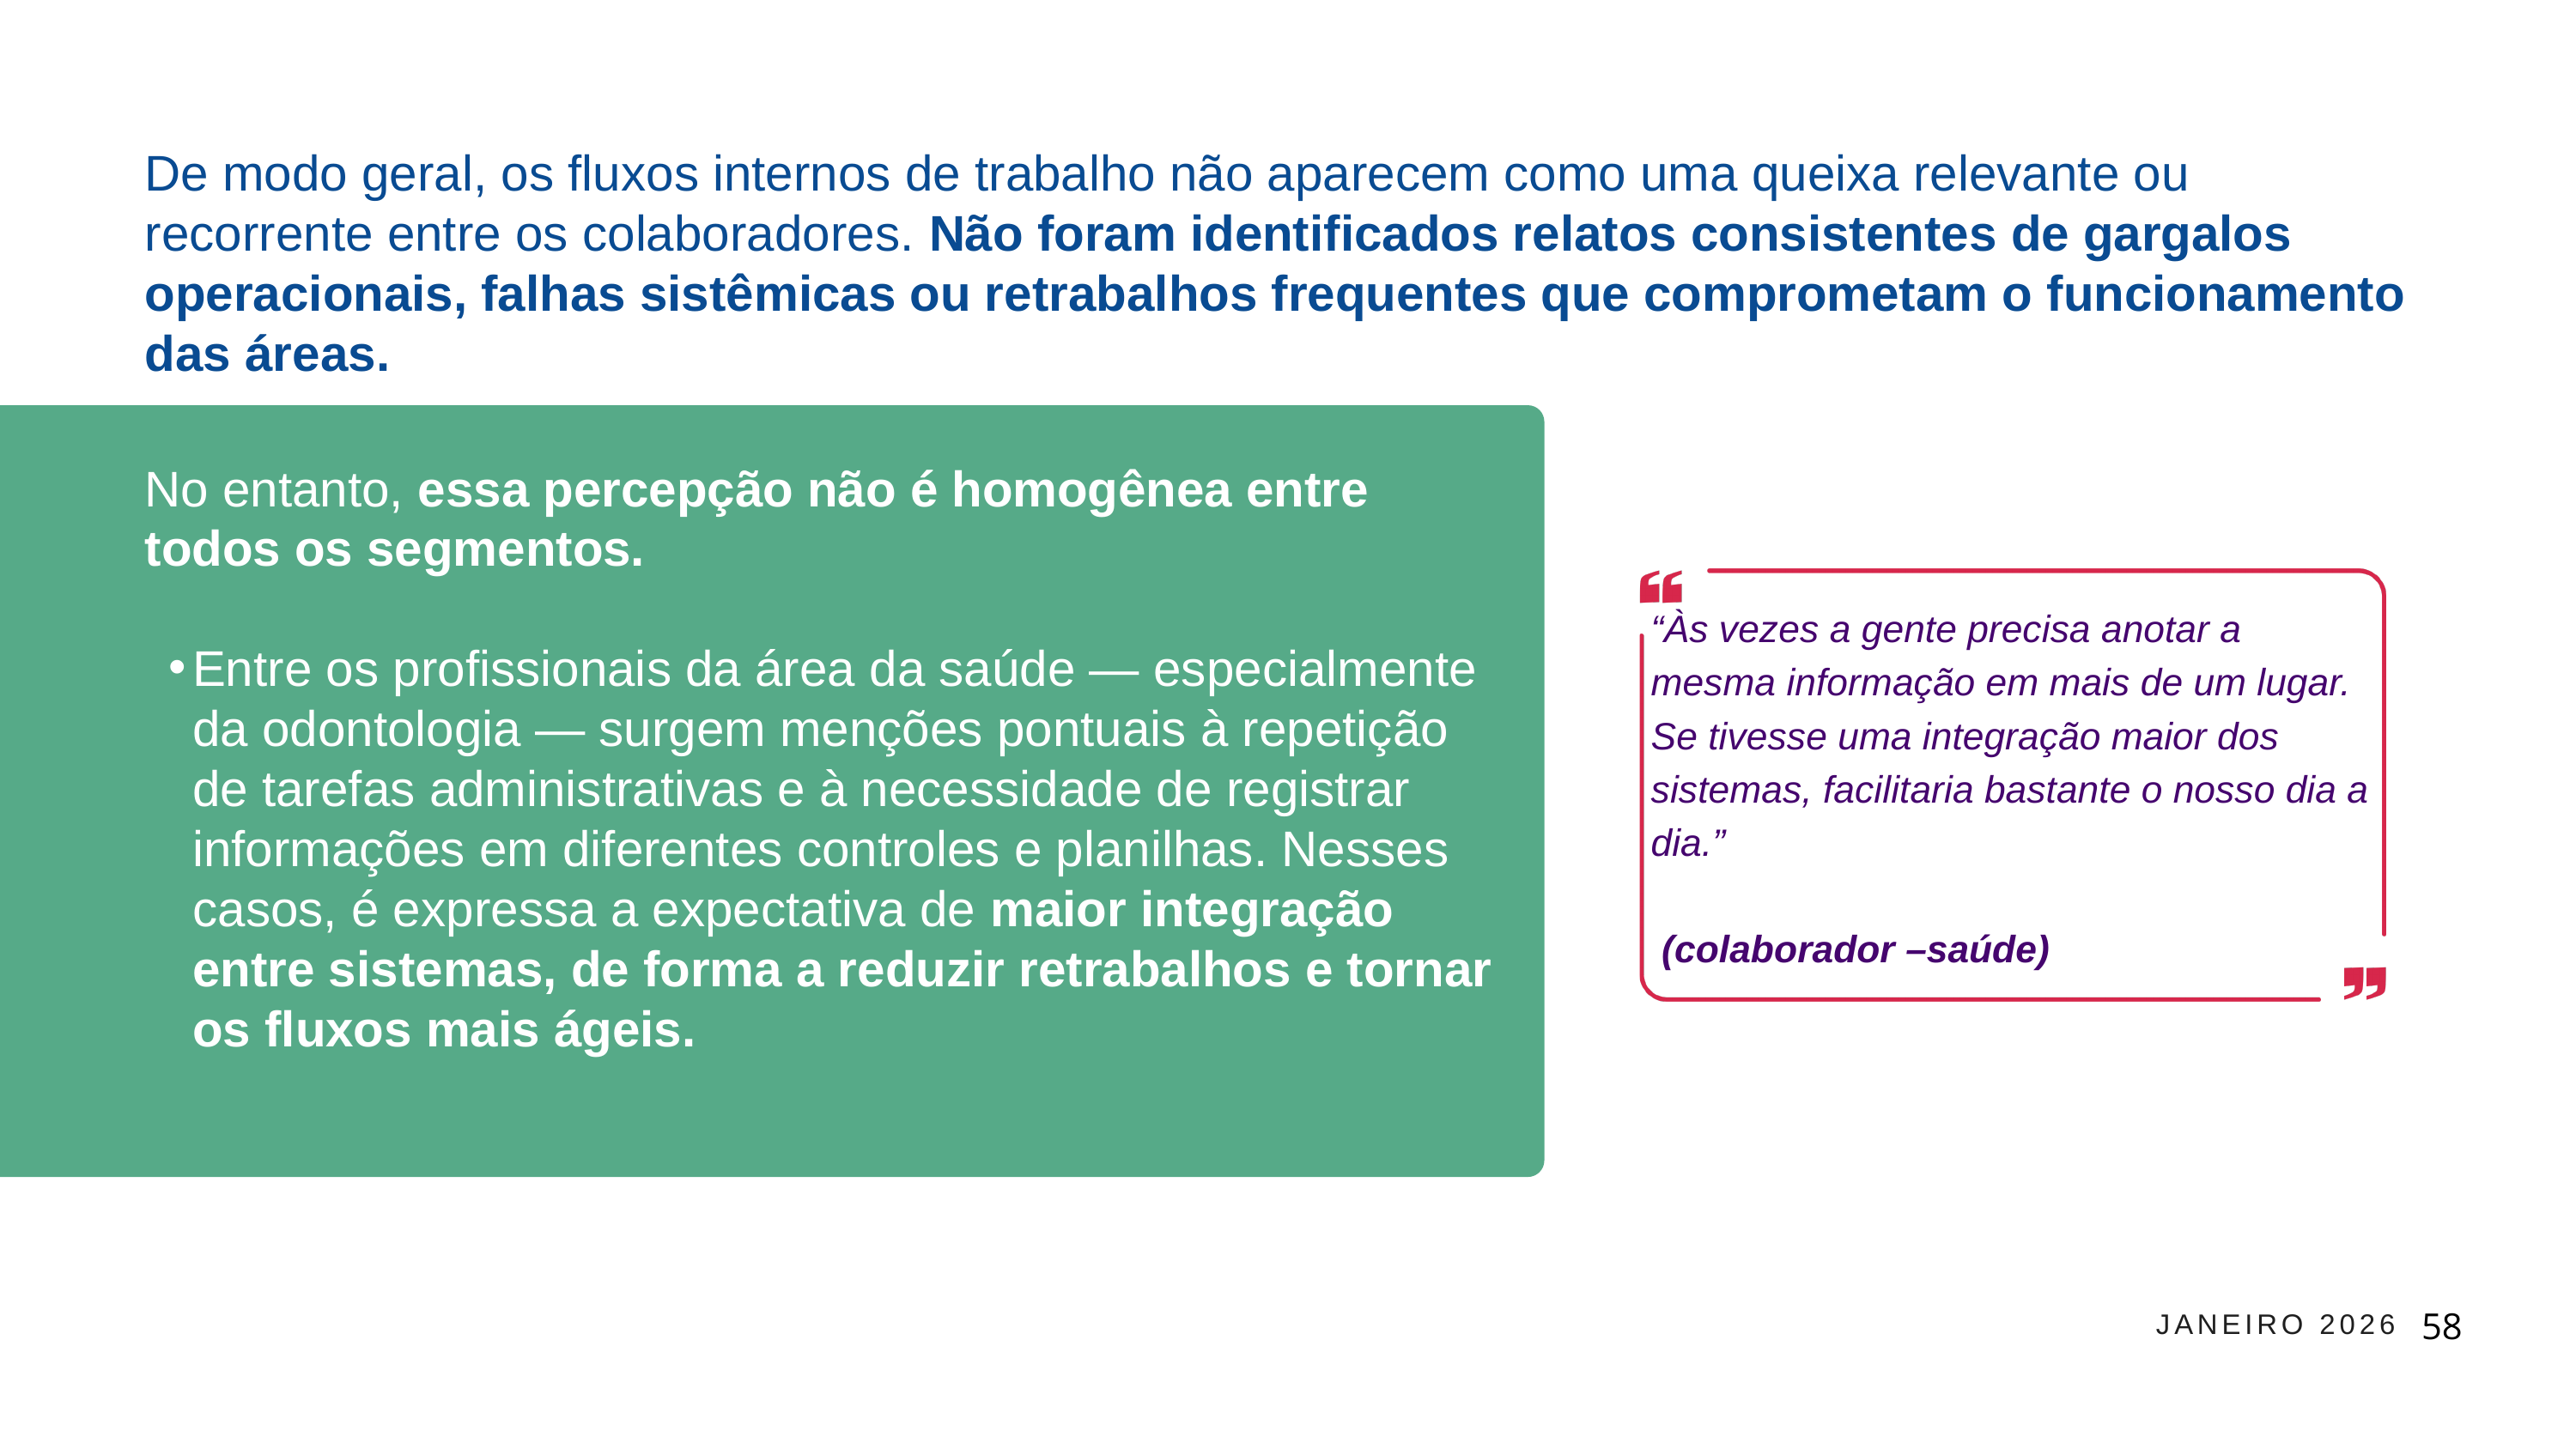

De modo geral, os fluxos internos de trabalho não aparecem como uma queixa relevante ou recorrente entre os colaboradores. Não foram identificados relatos consistentes de gargalos operacionais, falhas sistêmicas ou retrabalhos frequentes que comprometam o funcionamento das áreas.
No entanto, essa percepção não é homogênea entre todos os segmentos.

Entre os profissionais da área da saúde — especialmente da odontologia — surgem menções pontuais à repetição de tarefas administrativas e à necessidade de registrar informações em diferentes controles e planilhas. Nesses casos, é expressa a expectativa de maior integração entre sistemas, de forma a reduzir retrabalhos e tornar os fluxos mais ágeis.

“Às vezes a gente precisa anotar a mesma informação em mais de um lugar. Se tivesse uma integração maior dos sistemas, facilitaria bastante o nosso dia a dia.”

 (colaborador –saúde)
58
JANEIRO 2026